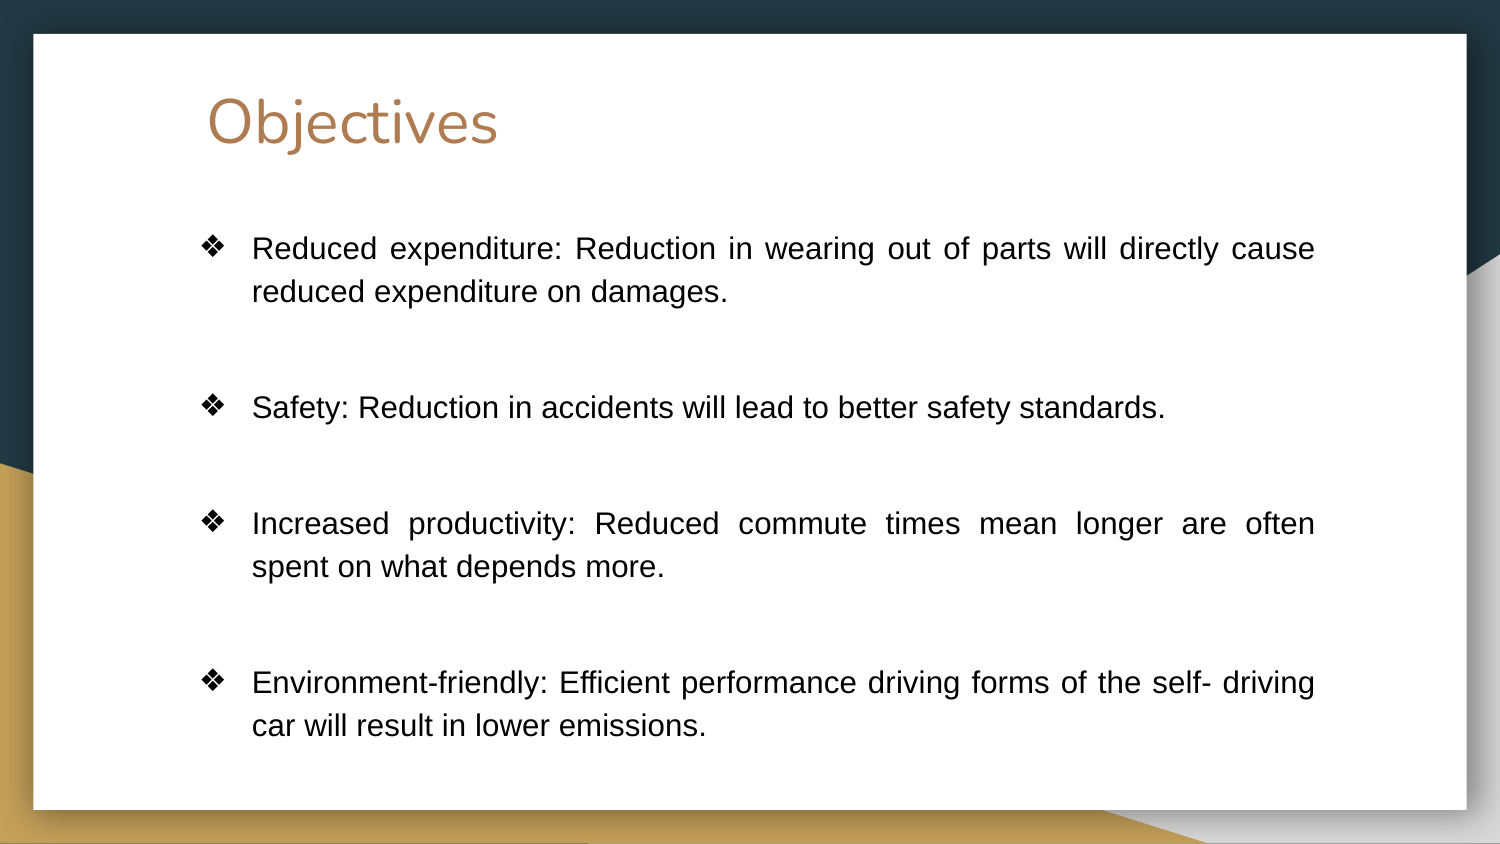

# Objectives
Reduced expenditure: Reduction in wearing out of parts will directly cause reduced expenditure on damages.
Safety: Reduction in accidents will lead to better safety standards.
Increased productivity: Reduced commute times mean longer are often spent on what depends more.
Environment-friendly: Efficient performance driving forms of the self- driving car will result in lower emissions.